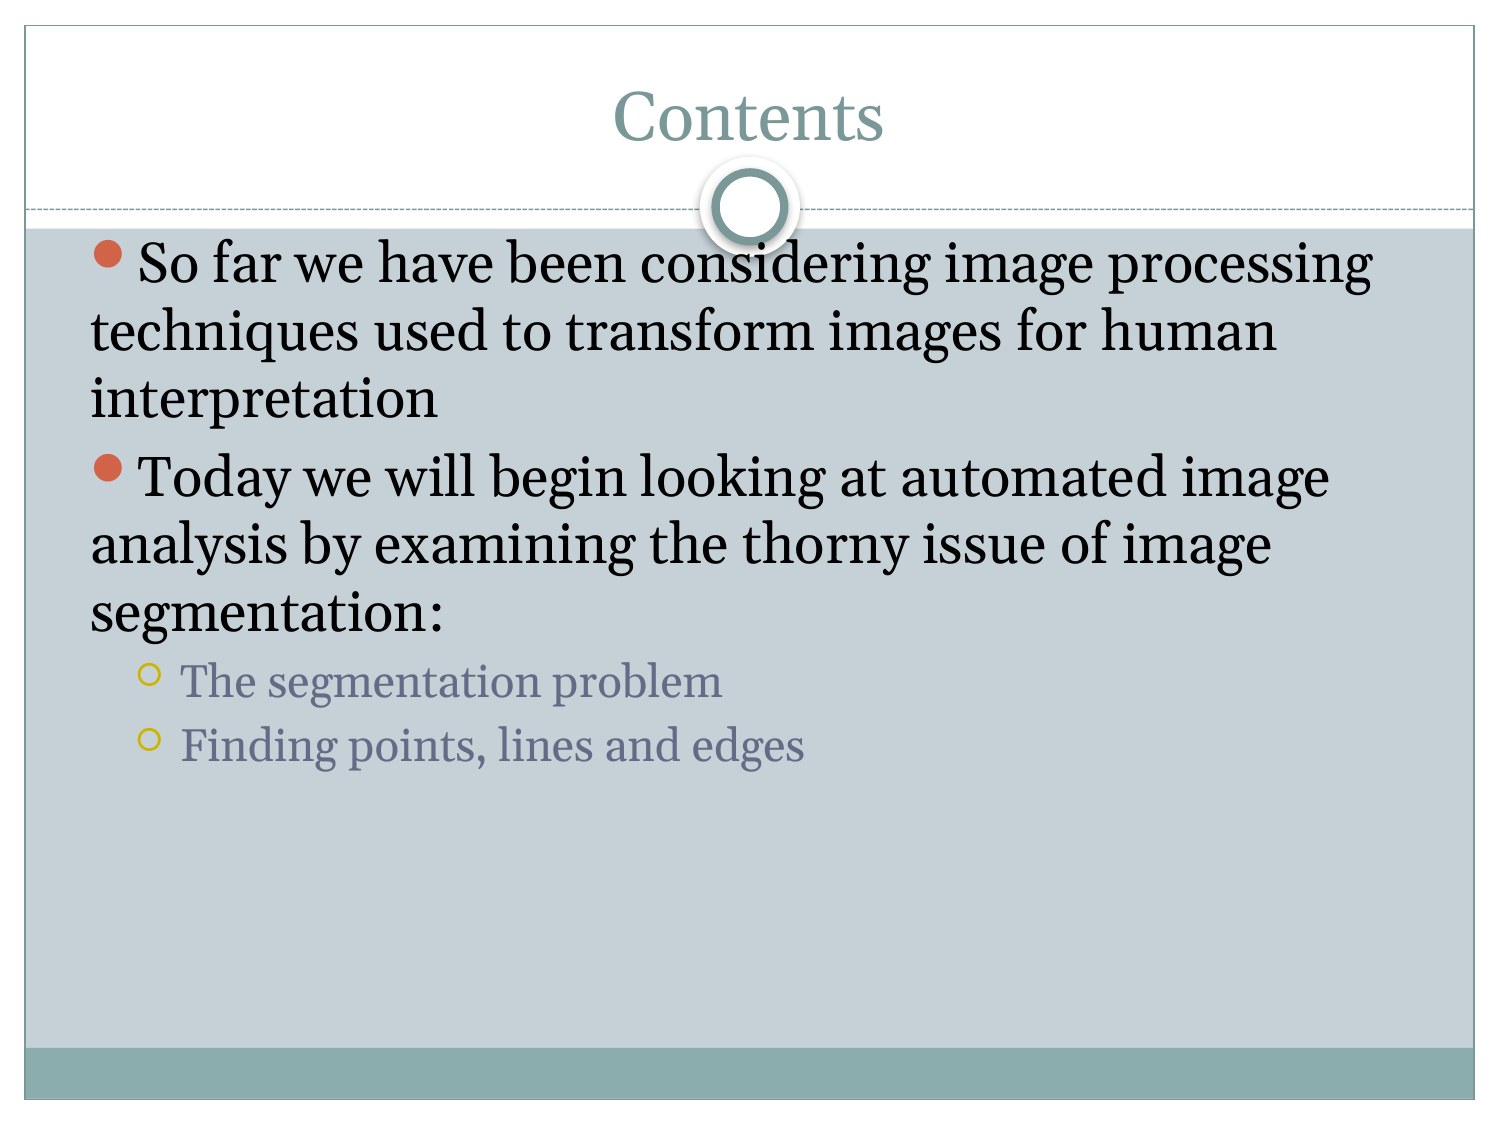

# Contents
So far we have been considering image processing techniques used to transform images for human interpretation
Today we will begin looking at automated image analysis by examining the thorny issue of image segmentation:
The segmentation problem
Finding points, lines and edges